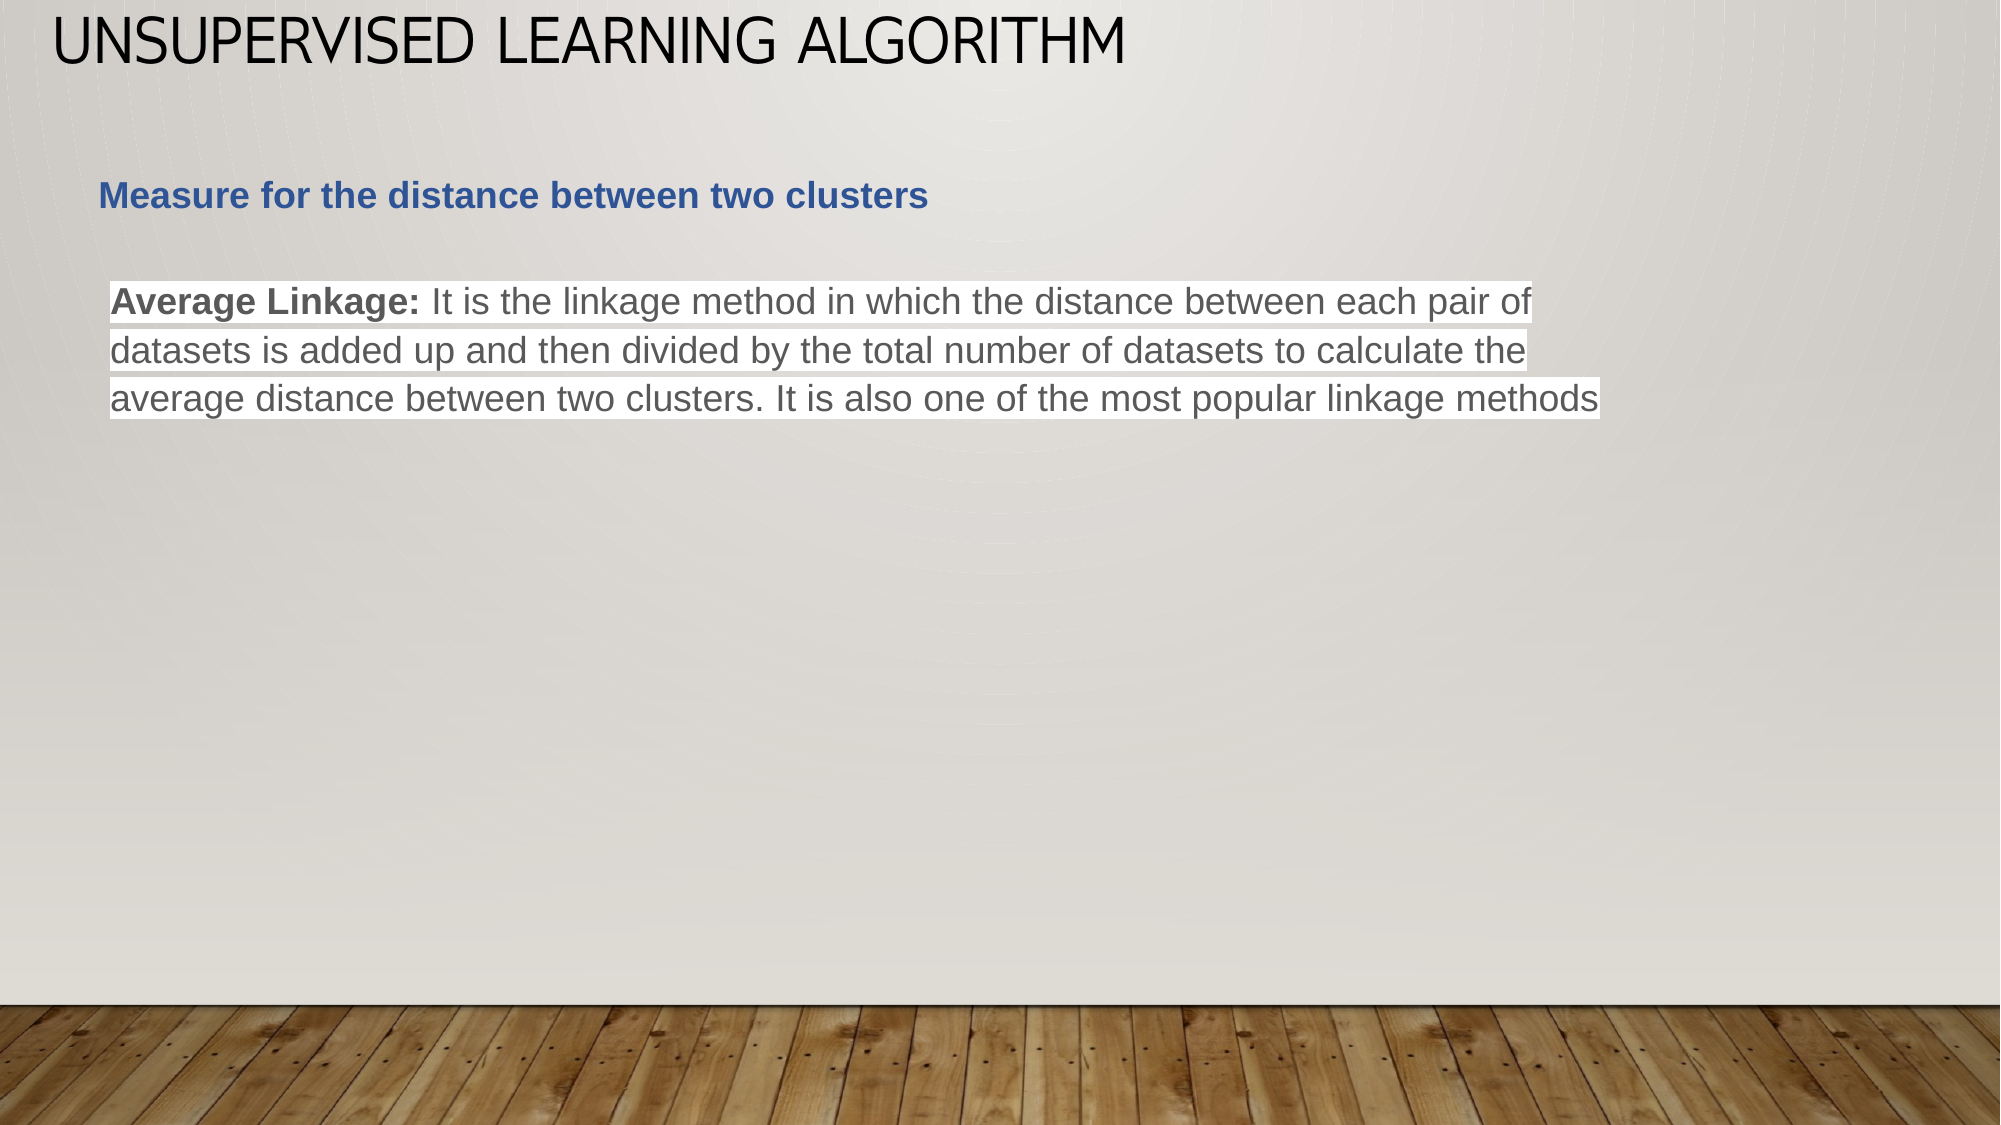

# Unsupervised Learning Algorithm
Measure for the distance between two clusters
Average Linkage: It is the linkage method in which the distance between each pair of datasets is added up and then divided by the total number of datasets to calculate the average distance between two clusters. It is also one of the most popular linkage methods